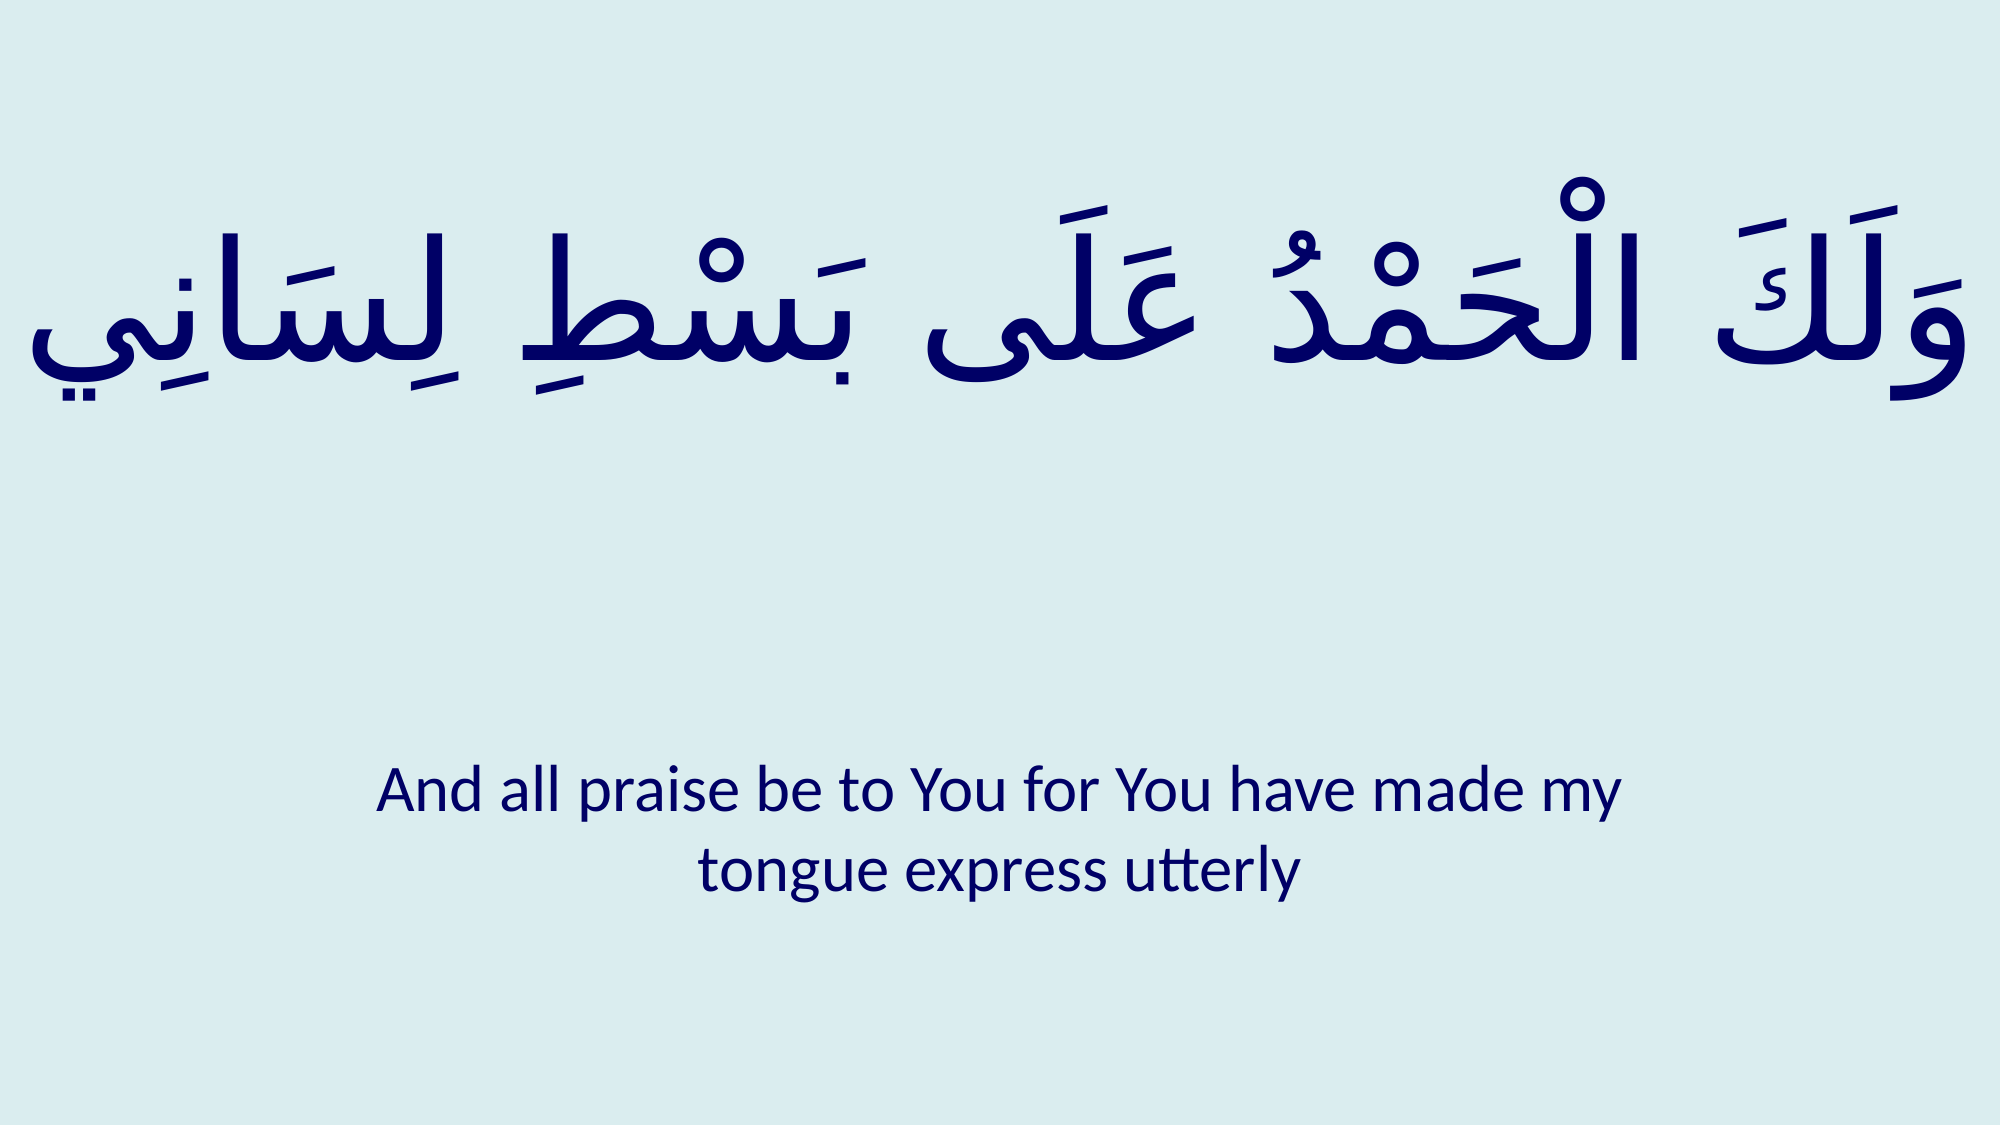

# وَلَكَ الْحَمْدُ عَلَى بَسْطِ لِسَانِي
And all praise be to You for You have made my tongue express utterly